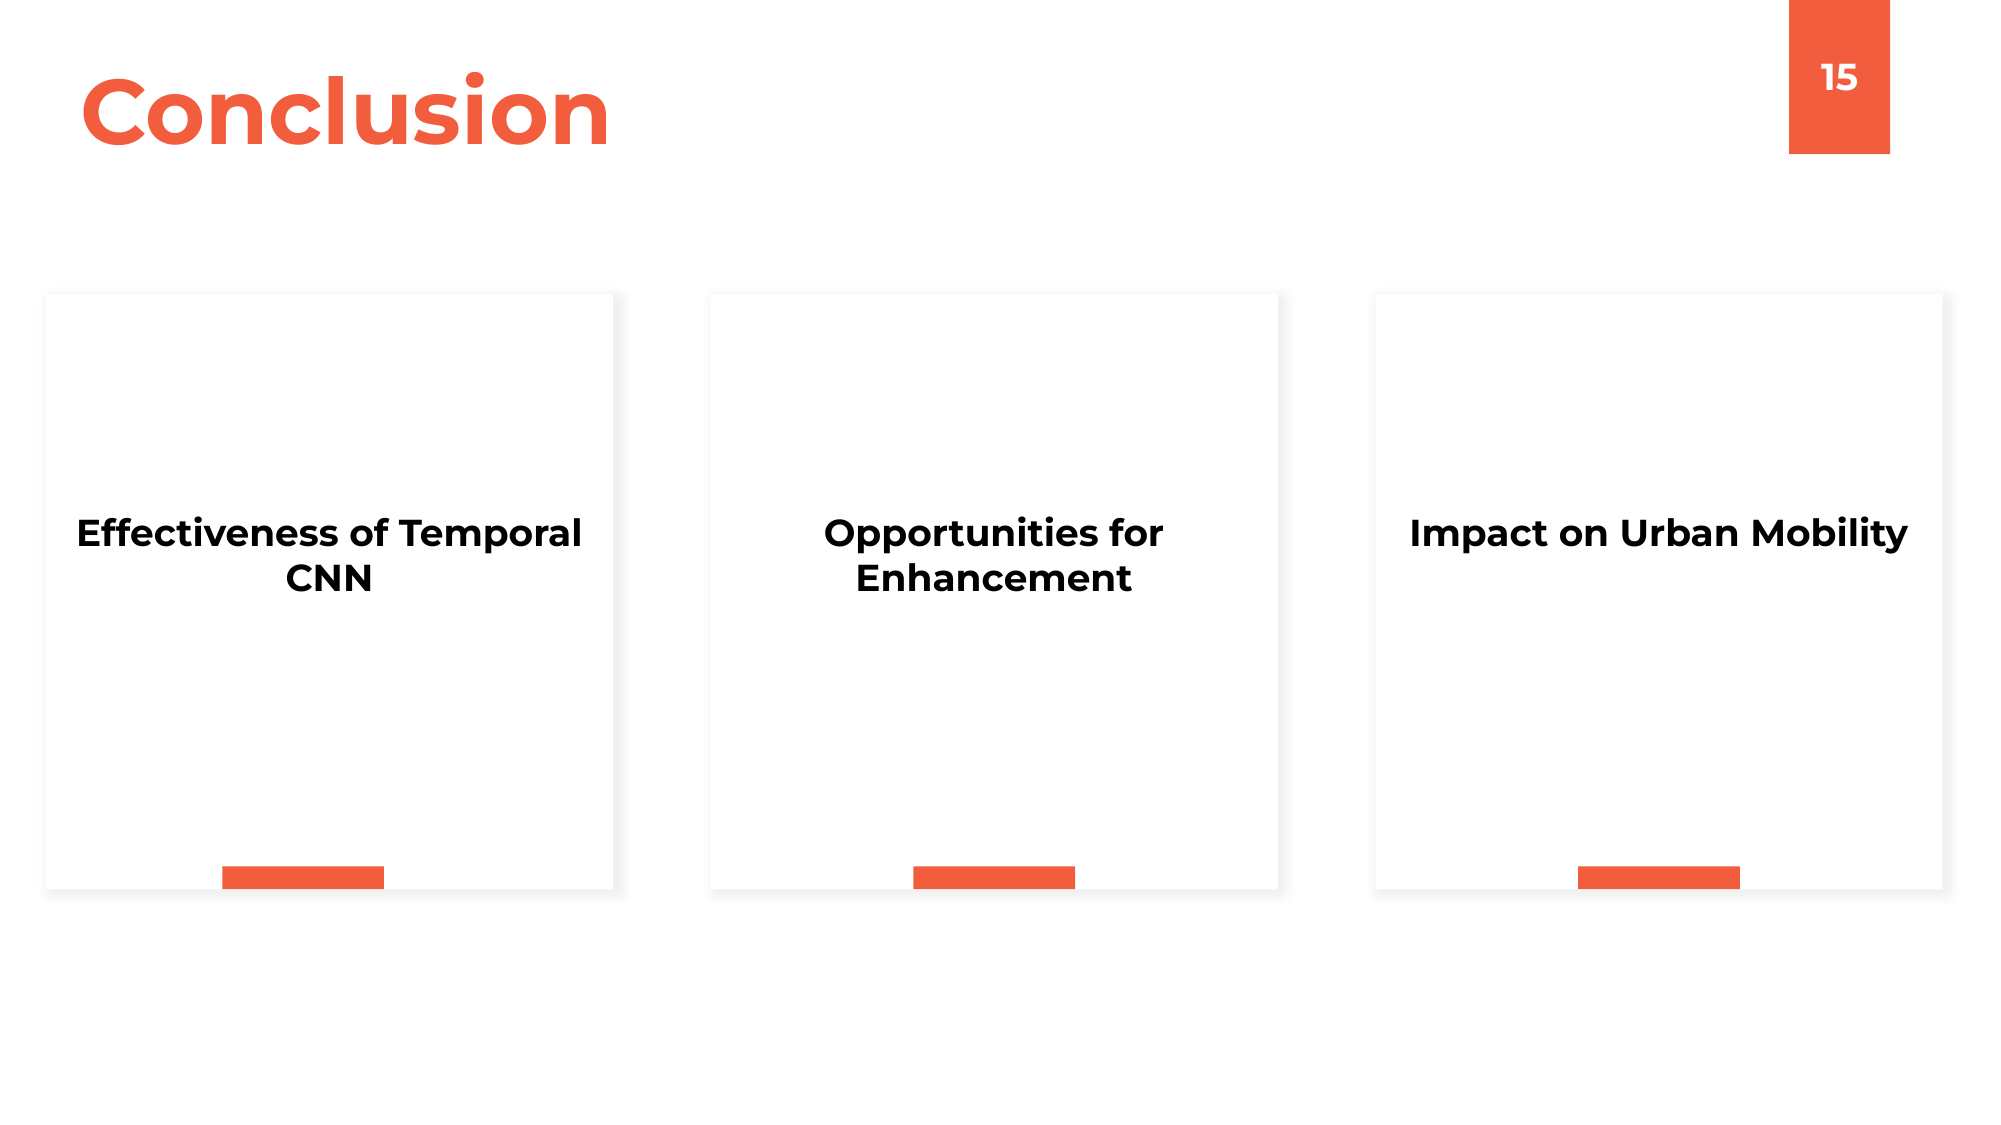

15
Conclusion

Effectiveness of Temporal CNN
Opportunities for Enhancement
Impact on Urban Mobility